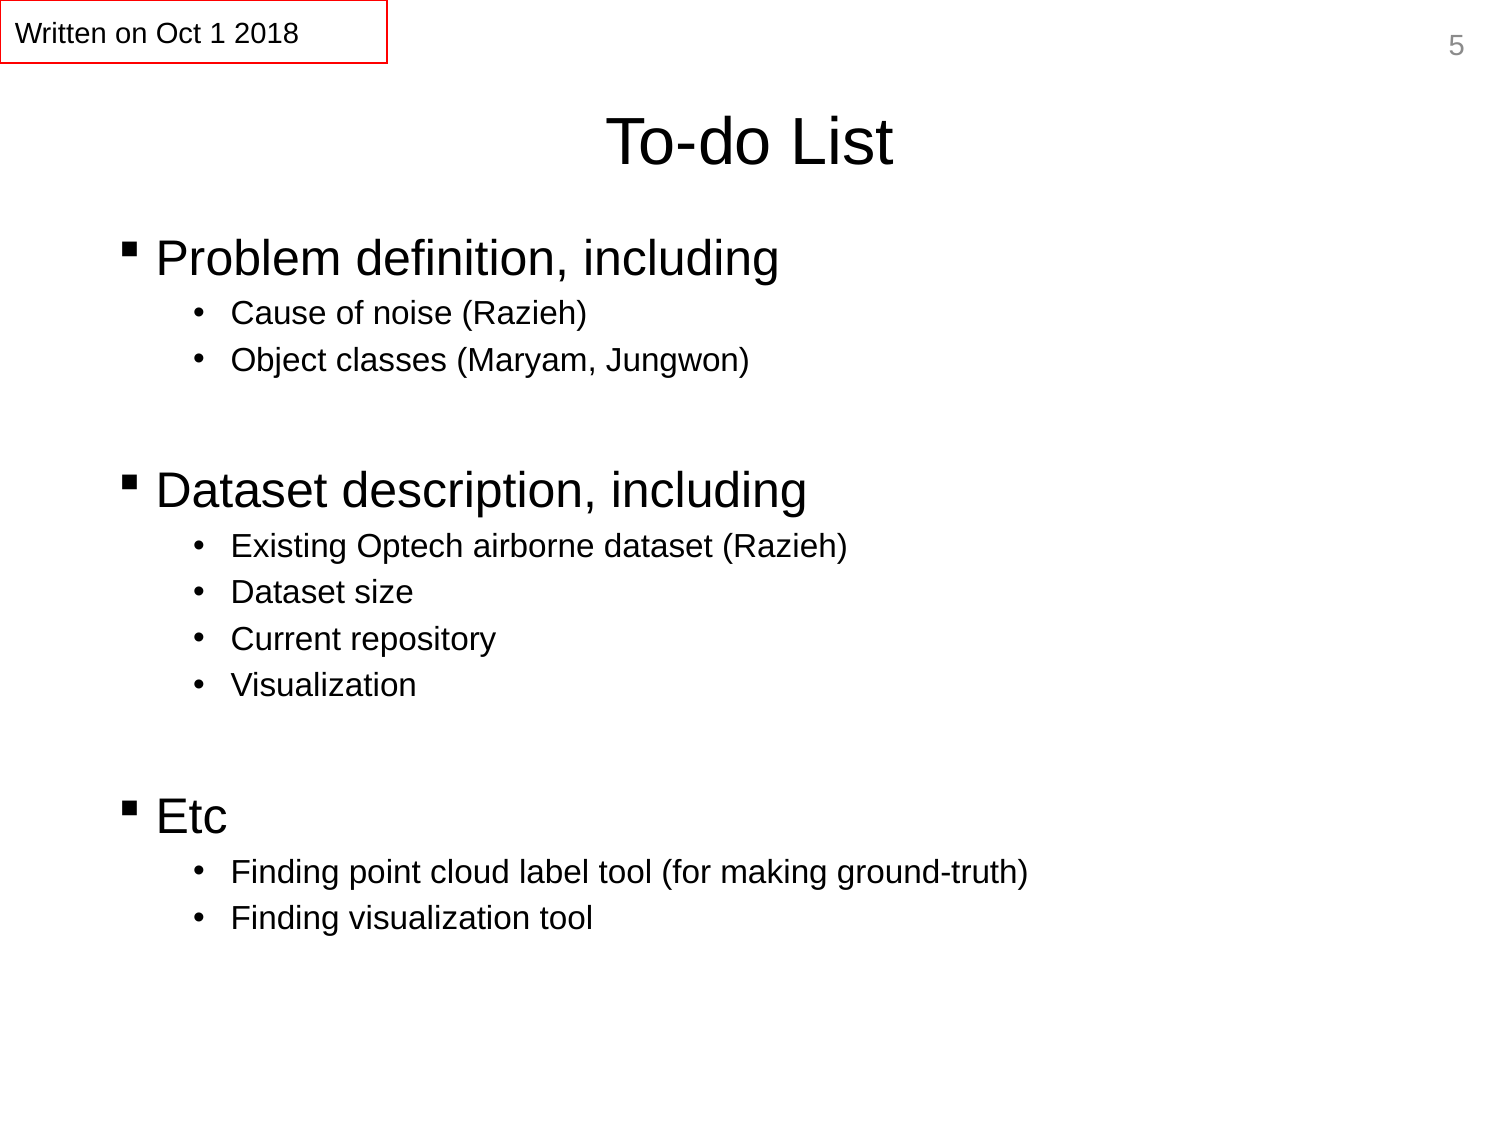

Written on Oct 1 2018
5
# To-do List
Problem definition, including
Cause of noise (Razieh)
Object classes (Maryam, Jungwon)

Dataset description, including
Existing Optech airborne dataset (Razieh)
Dataset size
Current repository
Visualization

Etc
Finding point cloud label tool (for making ground-truth)
Finding visualization tool